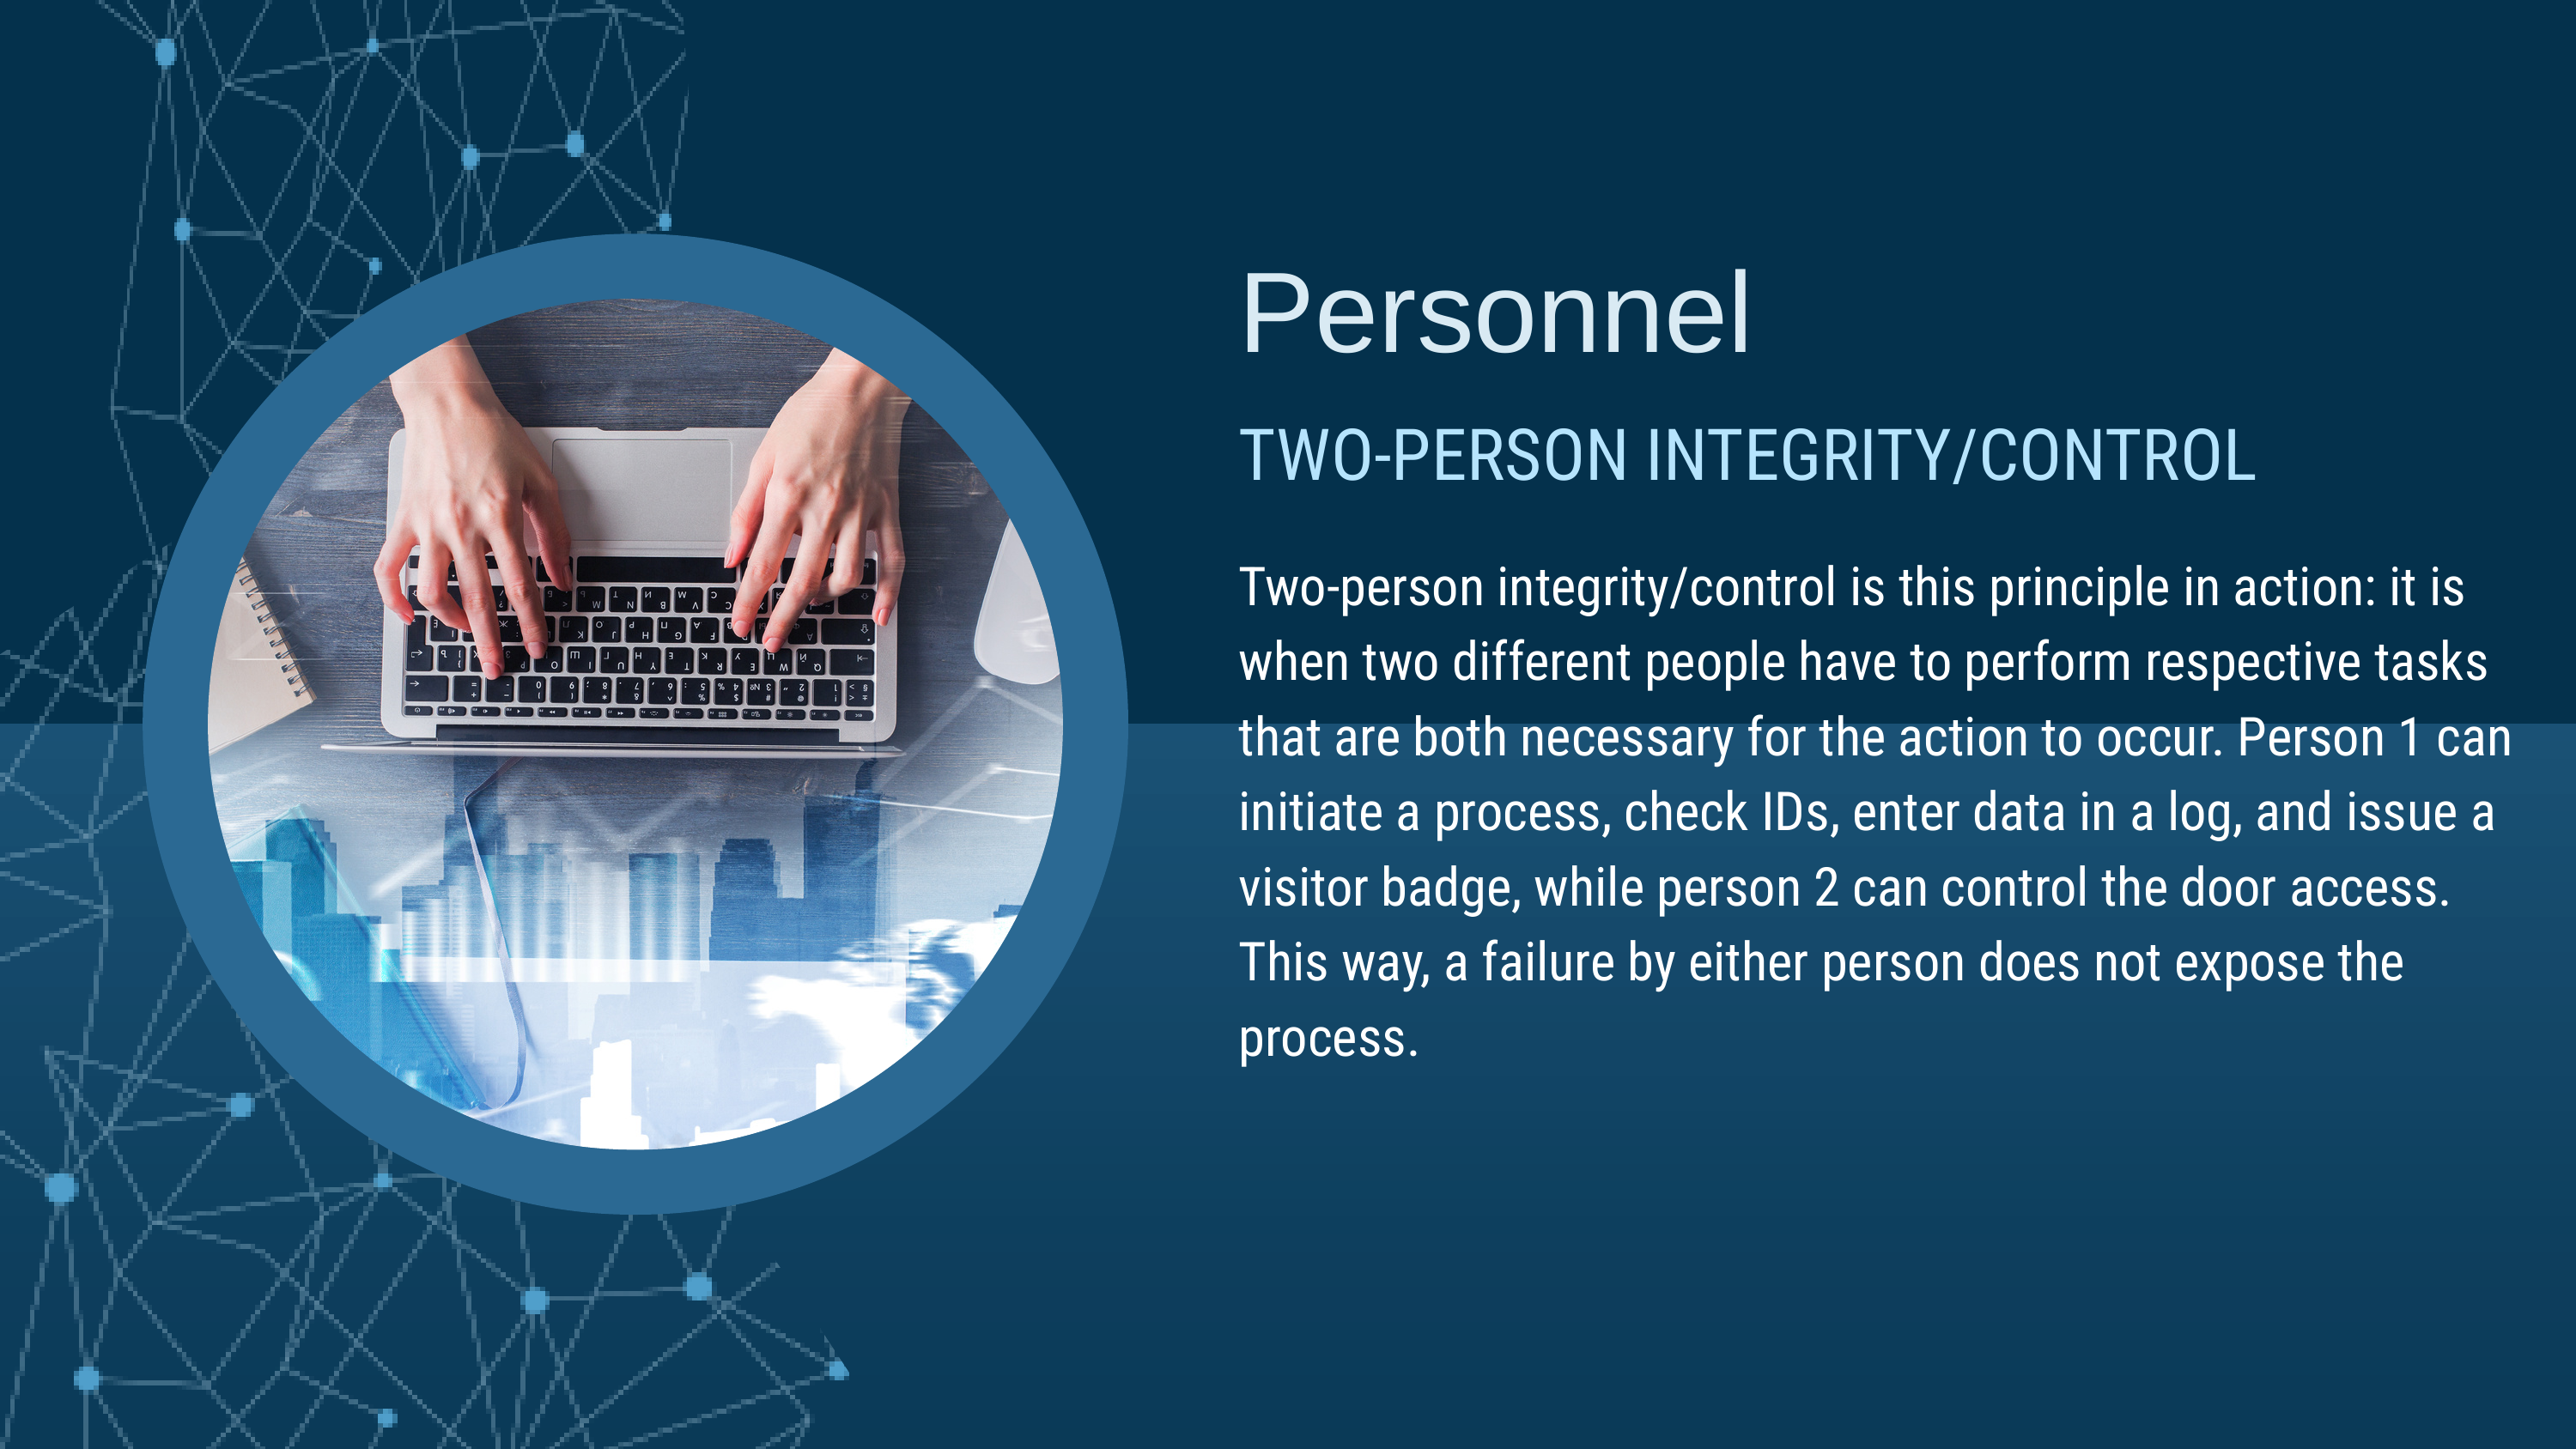

Personnel

TWO-PERSON INTEGRITY/CONTROL
Two-person integrity/control is this principle in action: it is when two different people have to perform respective tasks that are both necessary for the action to occur. Person 1 can initiate a process, check IDs, enter data in a log, and issue a visitor badge, while person 2 can control the door access. This way, a failure by either person does not expose the process.